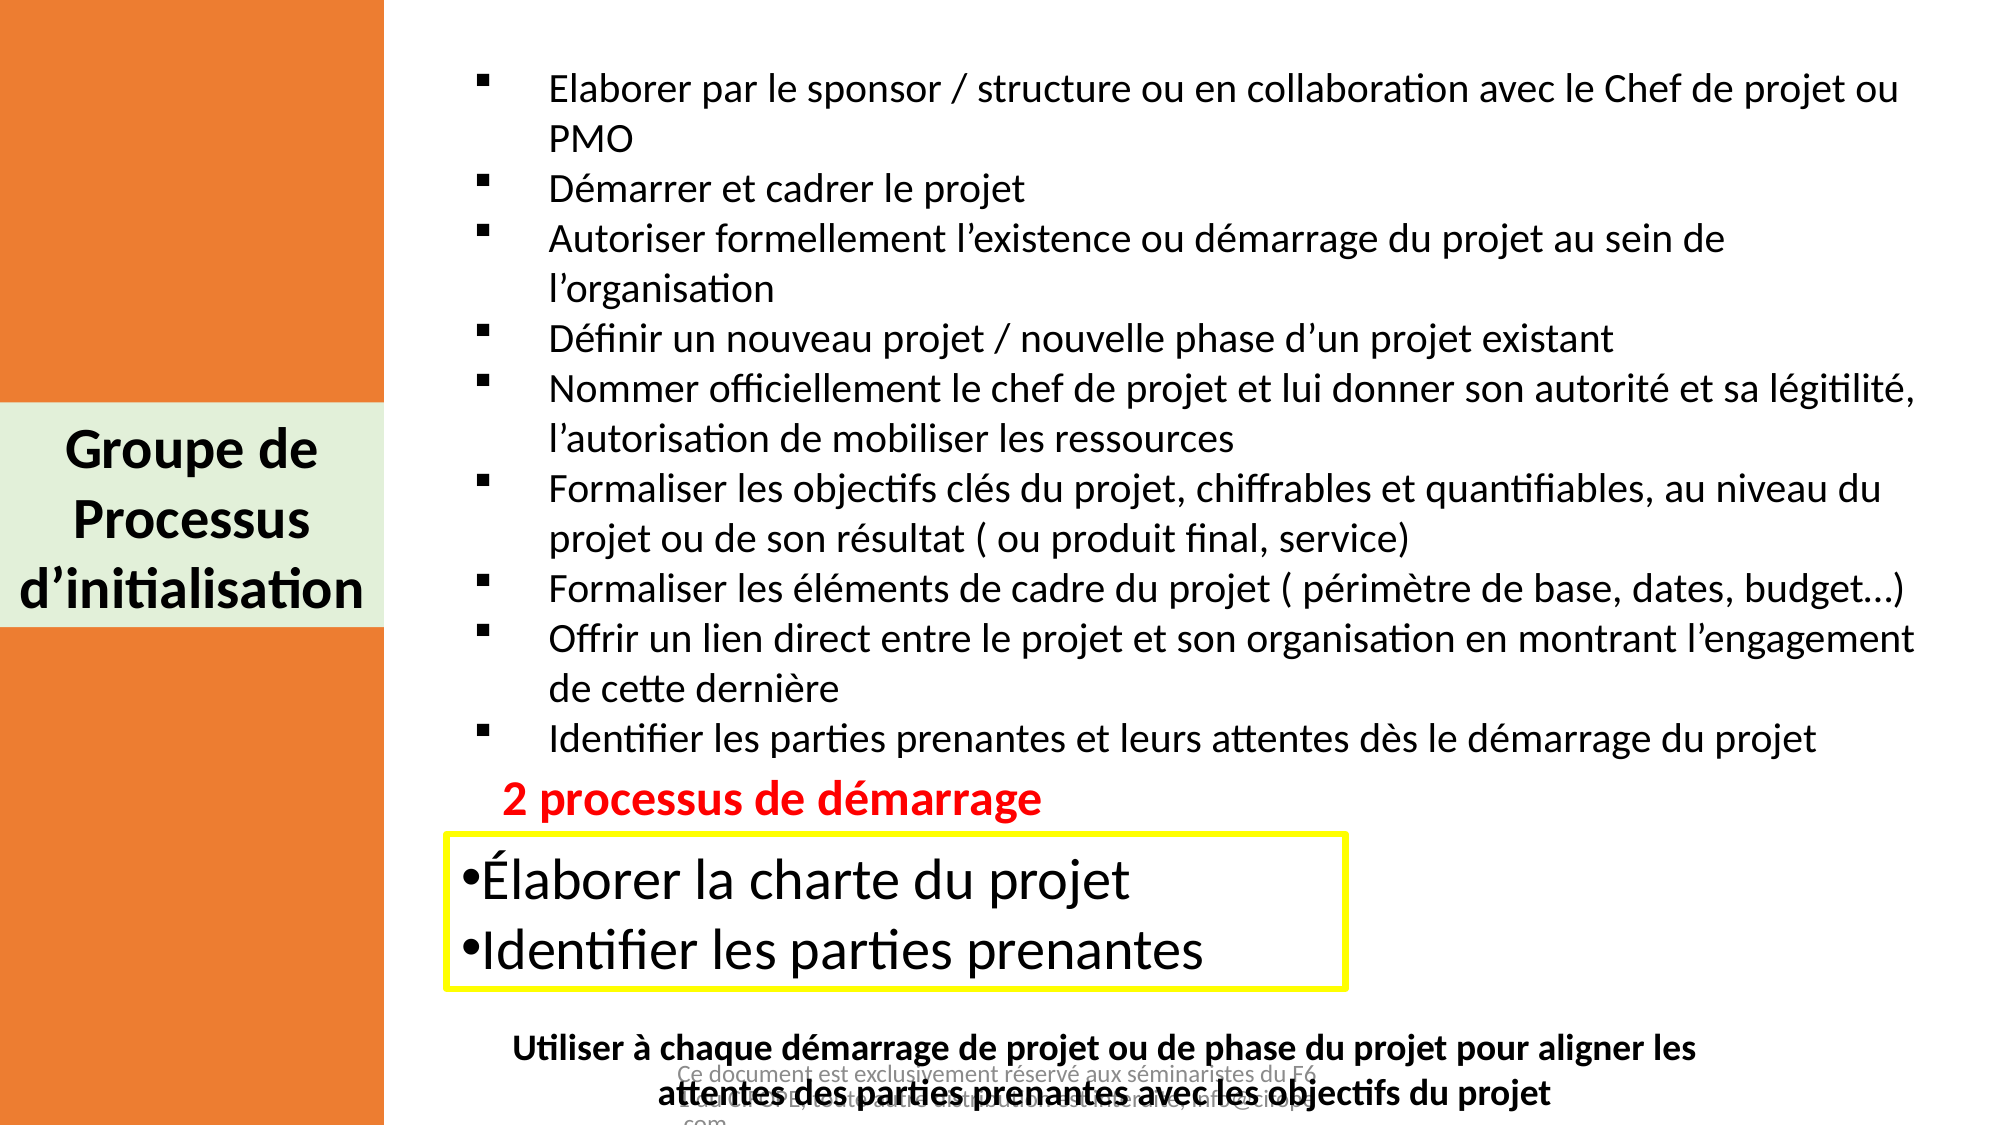

Elaborer par le sponsor / structure ou en collaboration avec le Chef de projet ou PMO
Démarrer et cadrer le projet
Autoriser formellement l’existence ou démarrage du projet au sein de l’organisation
Définir un nouveau projet / nouvelle phase d’un projet existant
Nommer officiellement le chef de projet et lui donner son autorité et sa légitilité, l’autorisation de mobiliser les ressources
Formaliser les objectifs clés du projet, chiffrables et quantifiables, au niveau du projet ou de son résultat ( ou produit final, service)
Formaliser les éléments de cadre du projet ( périmètre de base, dates, budget…)
Offrir un lien direct entre le projet et son organisation en montrant l’engagement de cette dernière
Identifier les parties prenantes et leurs attentes dès le démarrage du projet

Groupe de Processus d’initialisation
2 processus de démarrage
Élaborer la charte du projet
Identifier les parties prenantes
Utiliser à chaque démarrage de projet ou de phase du projet pour aligner les attentes des parties prenantes avec les objectifs du projet
Ce document est exclusivement réservé aux séminaristes du F61 du CIFOPE, toute autre distribution est interdite, info@cifope.com